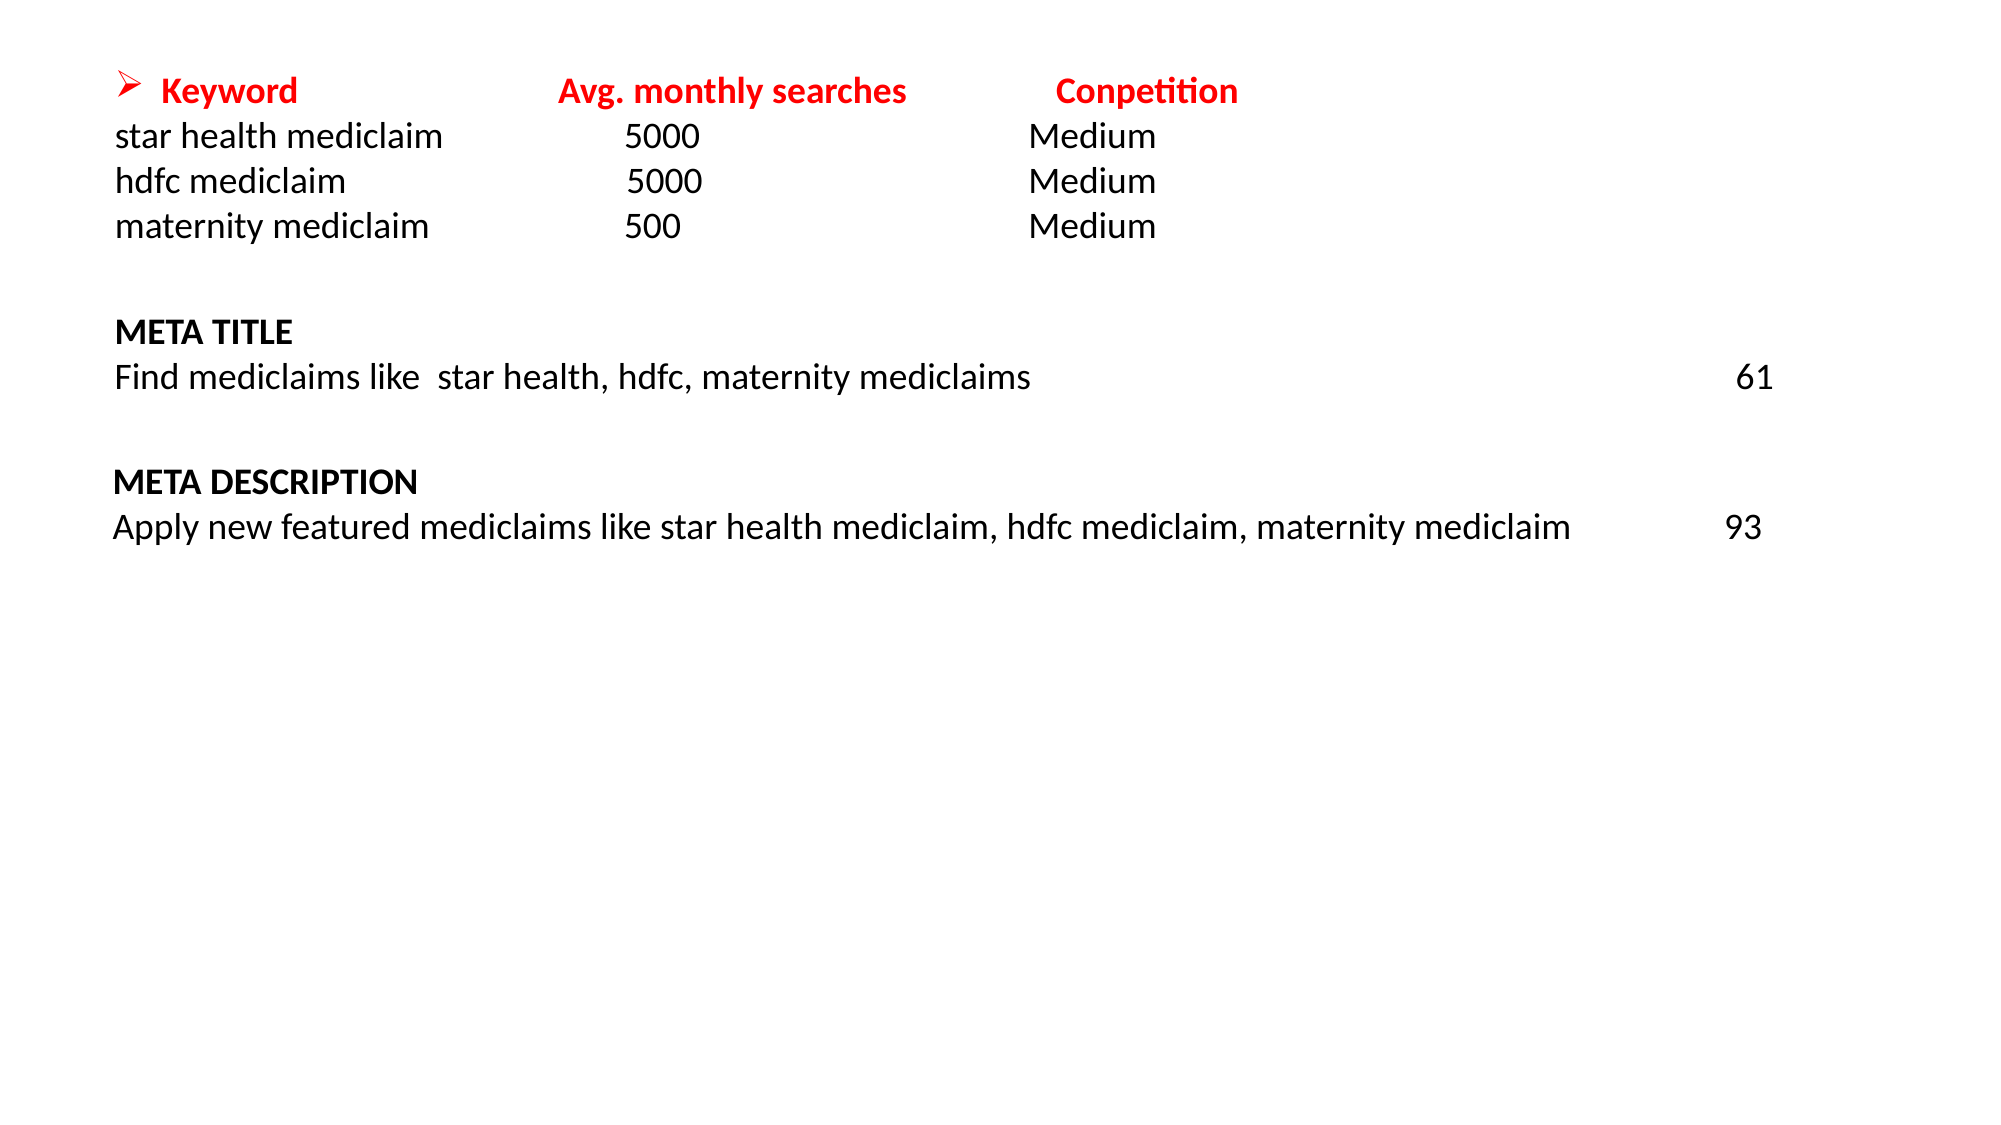

Keyword	                             Avg. monthly searches	                 Conpetition
star health mediclaim	       5000	                                     Medium
hdfc mediclaim	                         5000	                                     Medium
maternity mediclaim	       500	                                     Medium
META TITLE
Find mediclaims like  star health, hdfc, maternity mediclaims			                                61
META DESCRIPTION
Apply new featured mediclaims like star health mediclaim, hdfc mediclaim, maternity mediclaim                  93